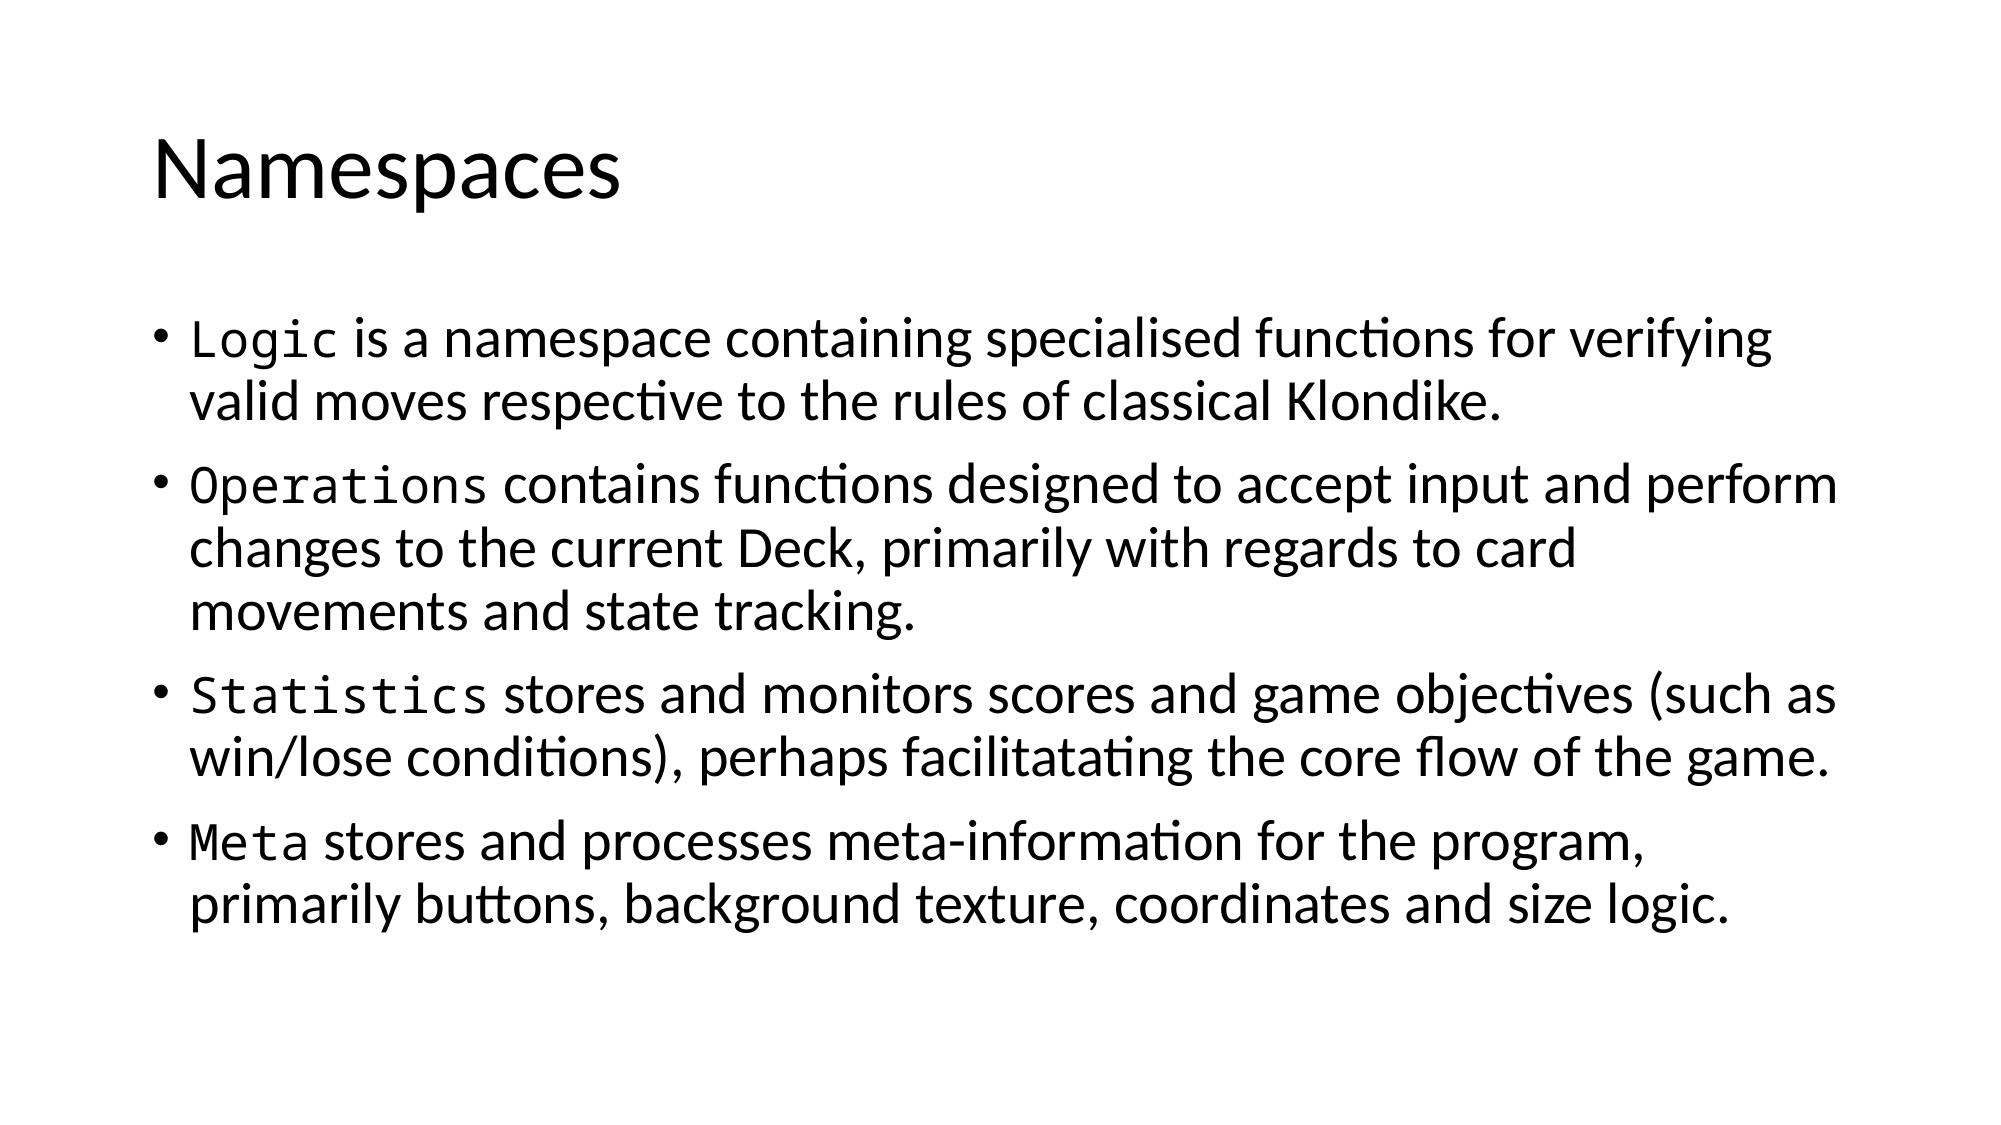

# Namespaces
Logic is a namespace containing specialised functions for verifying valid moves respective to the rules of classical Klondike.
Operations contains functions designed to accept input and perform changes to the current Deck, primarily with regards to card movements and state tracking.
Statistics stores and monitors scores and game objectives (such as win/lose conditions), perhaps facilitatating the core flow of the game.
Meta stores and processes meta-information for the program, primarily buttons, background texture, coordinates and size logic.